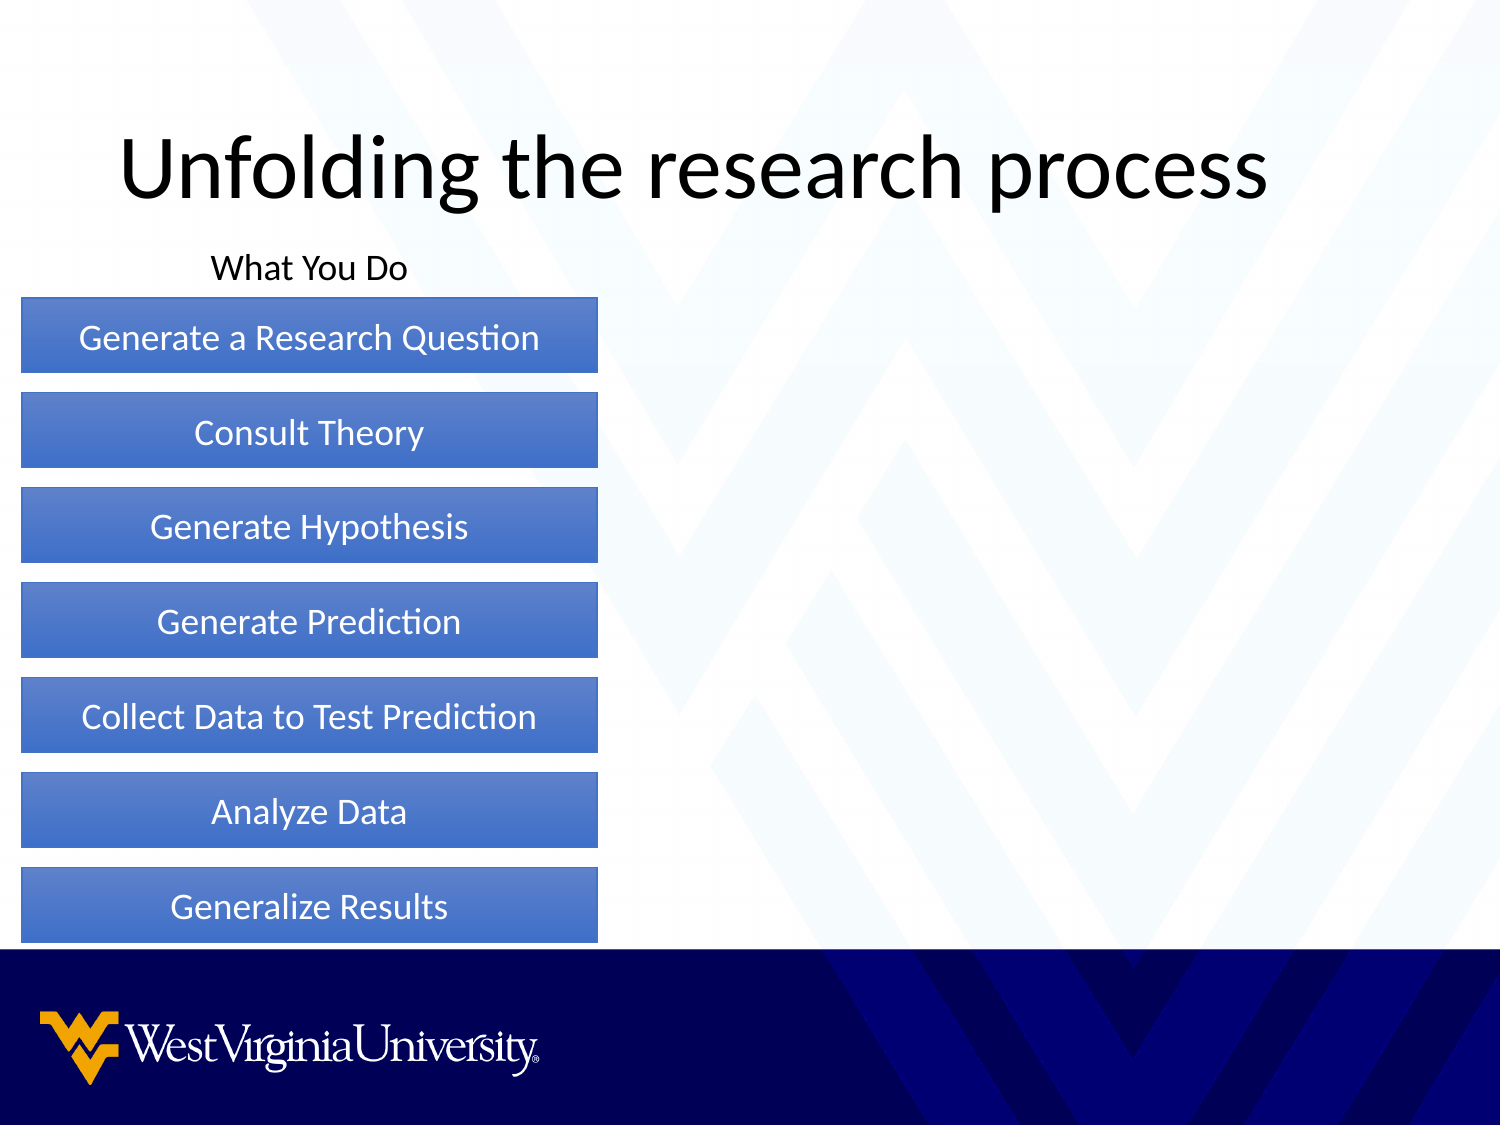

# Unfolding the research process
What You Do
Generate a Research Question
Consult Theory
Generate Hypothesis
Generate Prediction
Collect Data to Test Prediction
Analyze Data
Generalize Results